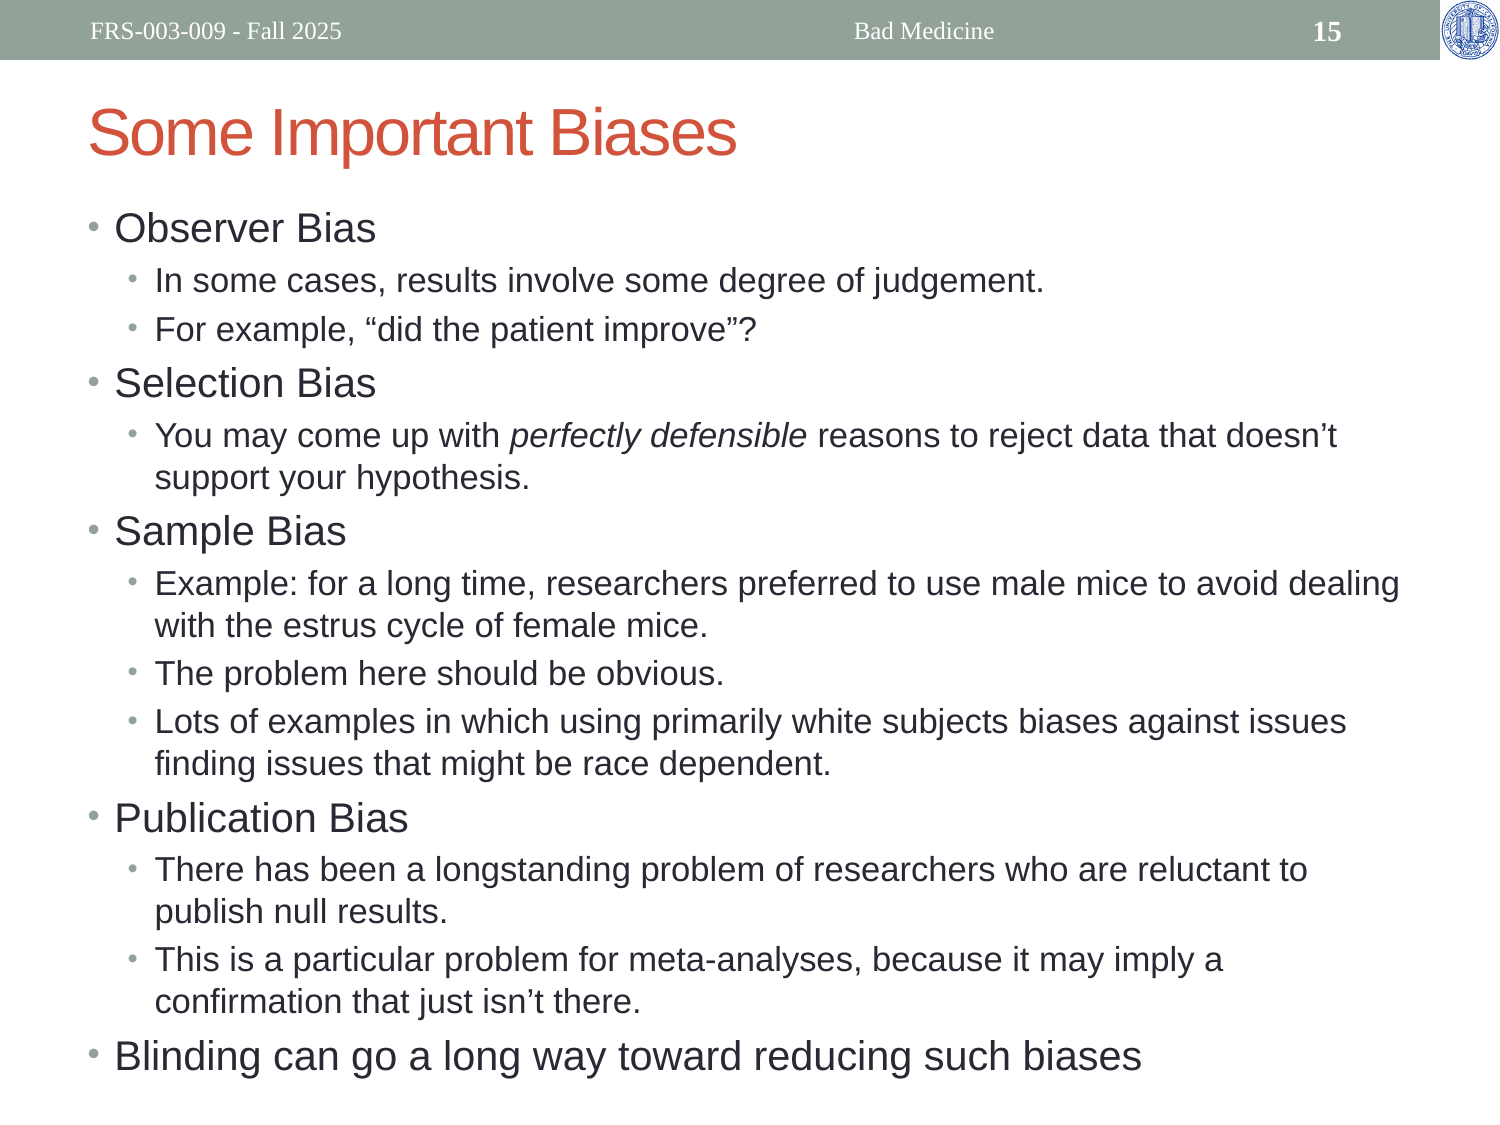

FRS-003-009 - Fall 2025
Bad Medicine
15
# Some Important Biases
Observer Bias
In some cases, results involve some degree of judgement.
For example, “did the patient improve”?
Selection Bias
You may come up with perfectly defensible reasons to reject data that doesn’t support your hypothesis.
Sample Bias
Example: for a long time, researchers preferred to use male mice to avoid dealing with the estrus cycle of female mice.
The problem here should be obvious.
Lots of examples in which using primarily white subjects biases against issues finding issues that might be race dependent.
Publication Bias
There has been a longstanding problem of researchers who are reluctant to publish null results.
This is a particular problem for meta-analyses, because it may imply a confirmation that just isn’t there.
Blinding can go a long way toward reducing such biases